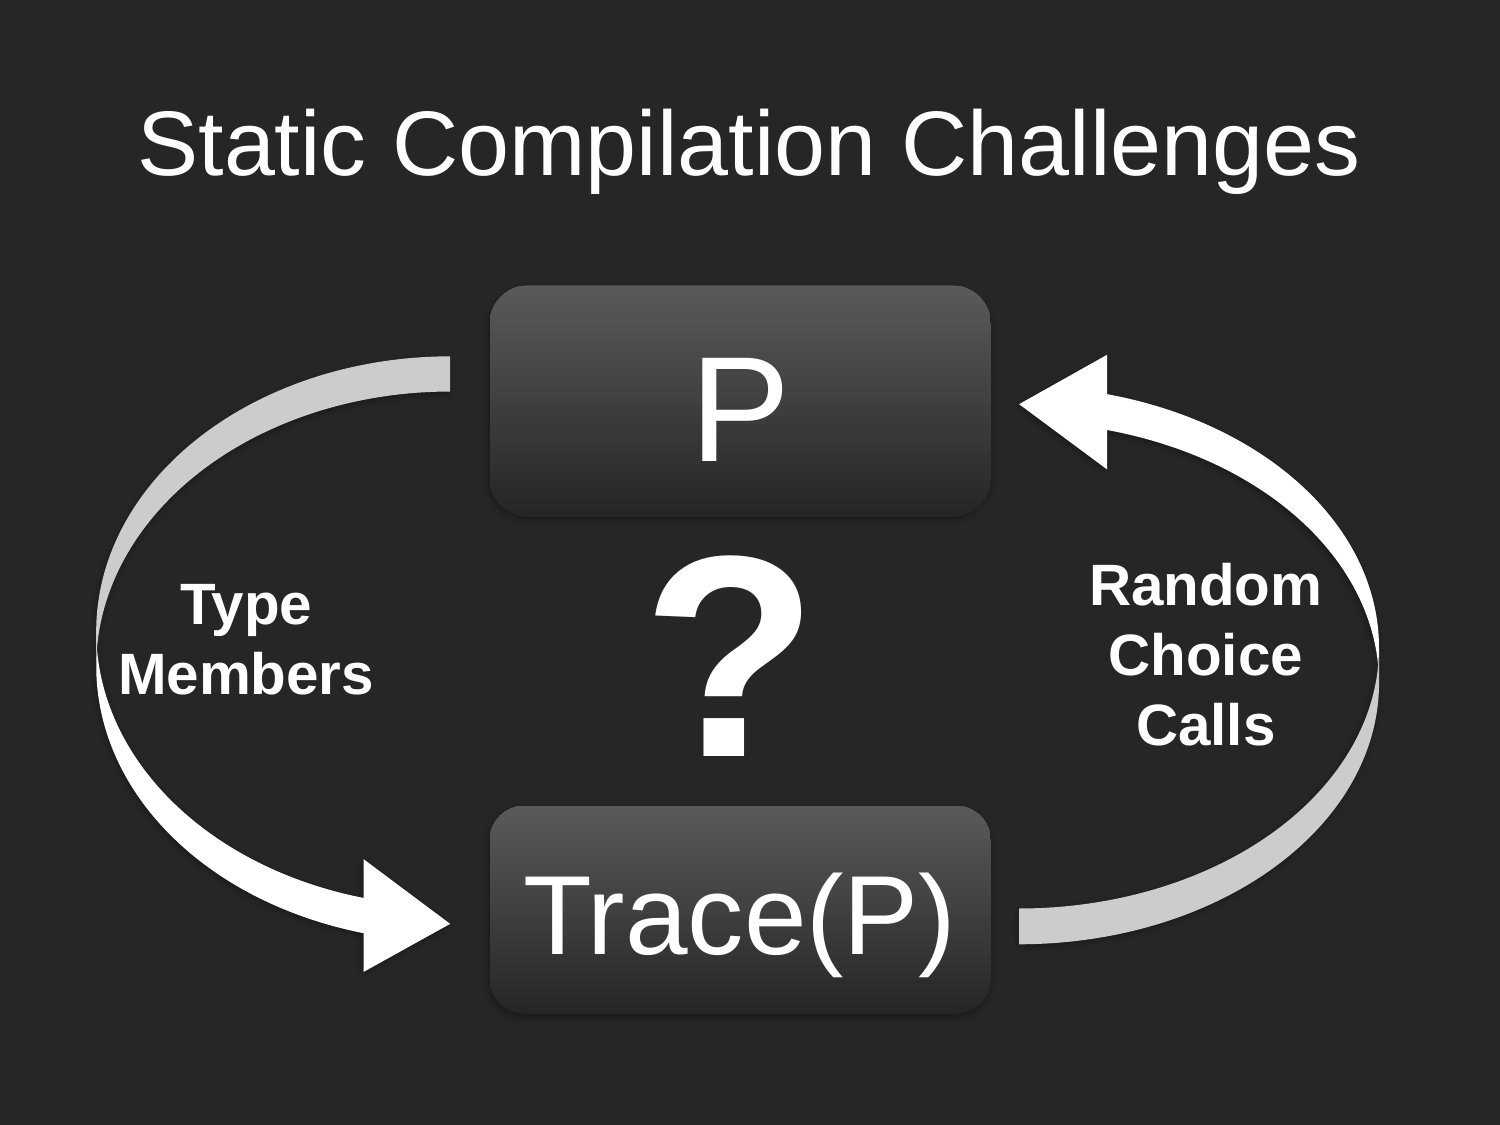

# Static Compilation Challenges
P

?
Random
Choice
Calls
Type
Members
Trace(P)